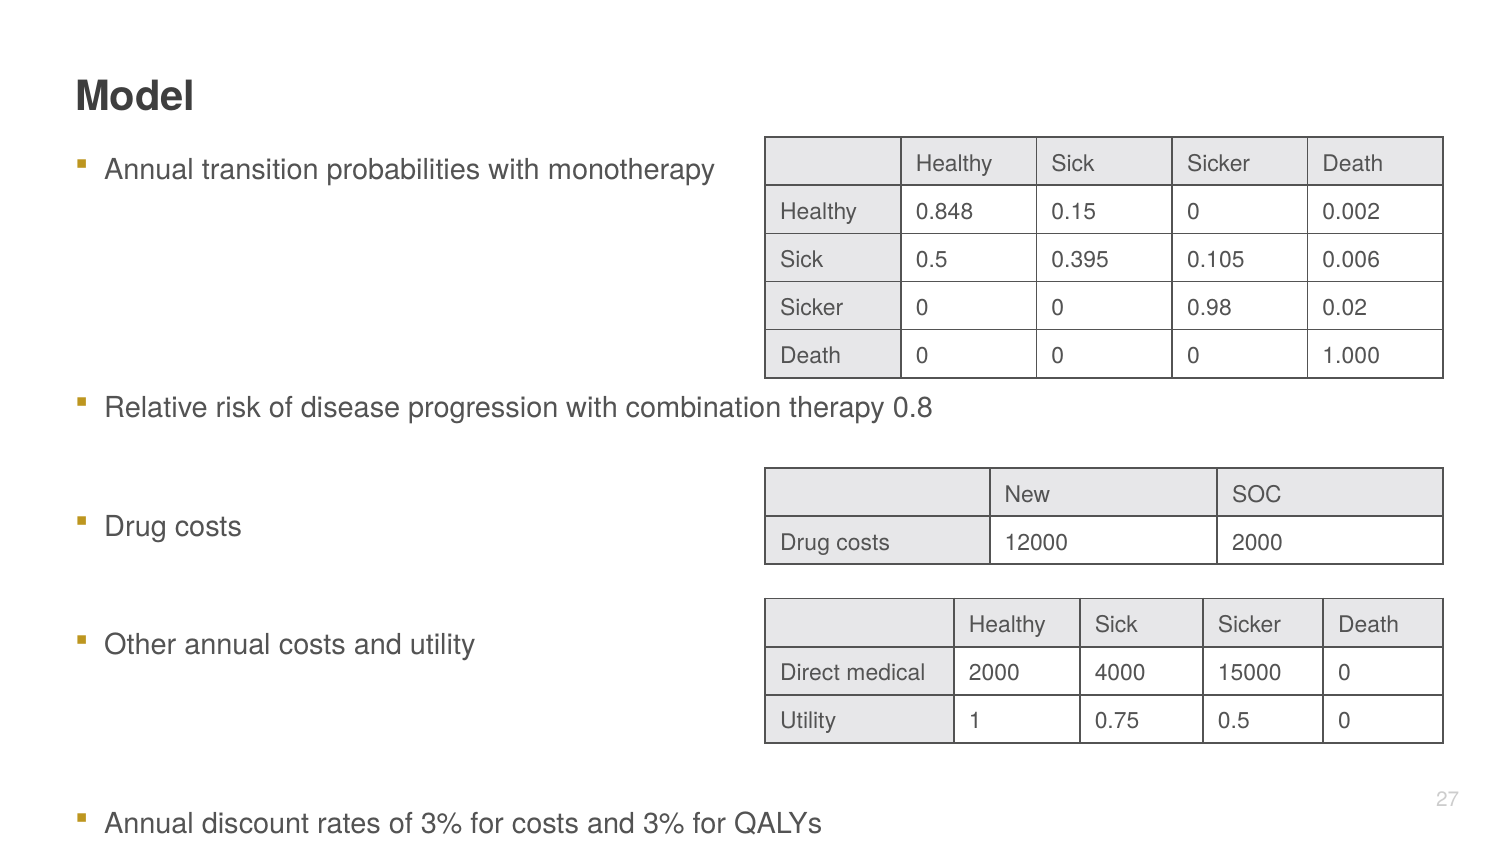

# Model
|  | Healthy | Sick | Sicker | Death |
| --- | --- | --- | --- | --- |
| Healthy | 0.848 | 0.15 | 0 | 0.002 |
| Sick | 0.5 | 0.395 | 0.105 | 0.006 |
| Sicker | 0 | 0 | 0.98 | 0.02 |
| Death | 0 | 0 | 0 | 1.000 |
Annual transition probabilities with monotherapy

Relative risk of disease progression with combination therapy 0.8

Drug costs

Other annual costs and utility

Annual discount rates of 3% for costs and 3% for QALYs

|  | New | SOC |
| --- | --- | --- |
| Drug costs | 12000 | 2000 |
|  | Healthy | Sick | Sicker | Death |
| --- | --- | --- | --- | --- |
| Direct medical | 2000 | 4000 | 15000 | 0 |
| Utility | 1 | 0.75 | 0.5 | 0 |
27